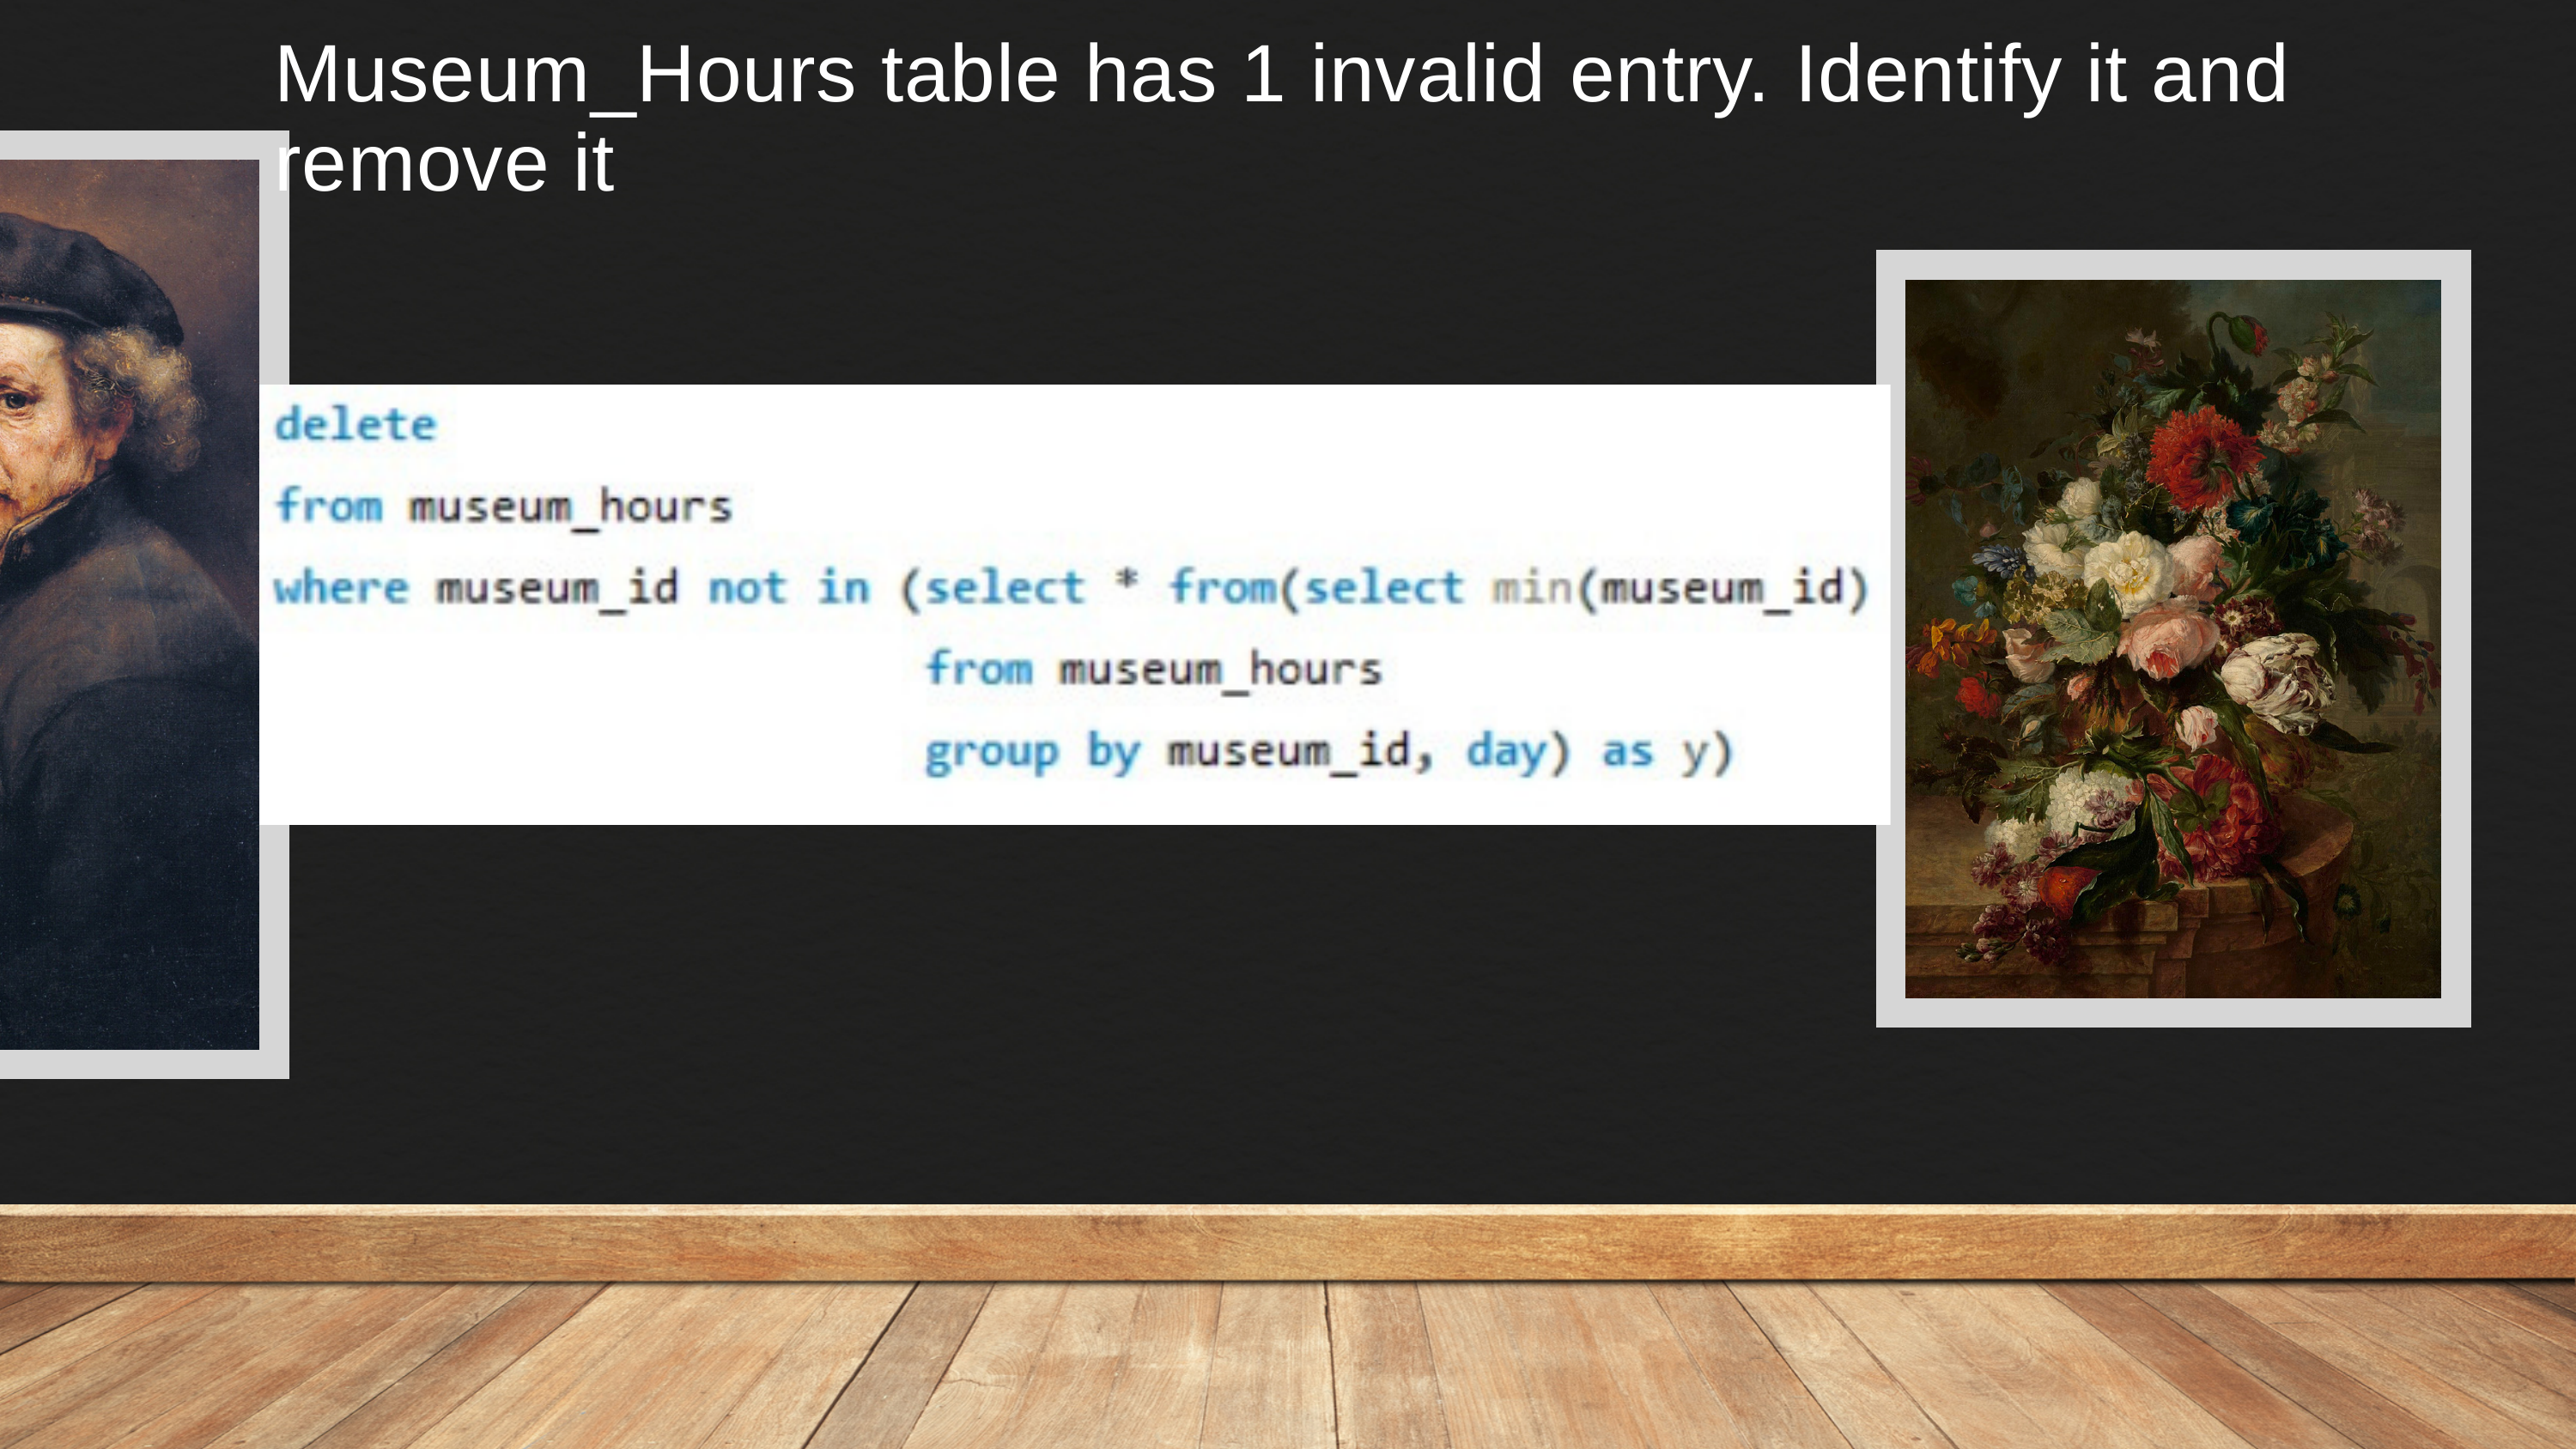

Museum_Hours table has 1 invalid entry. Identify it and remove it